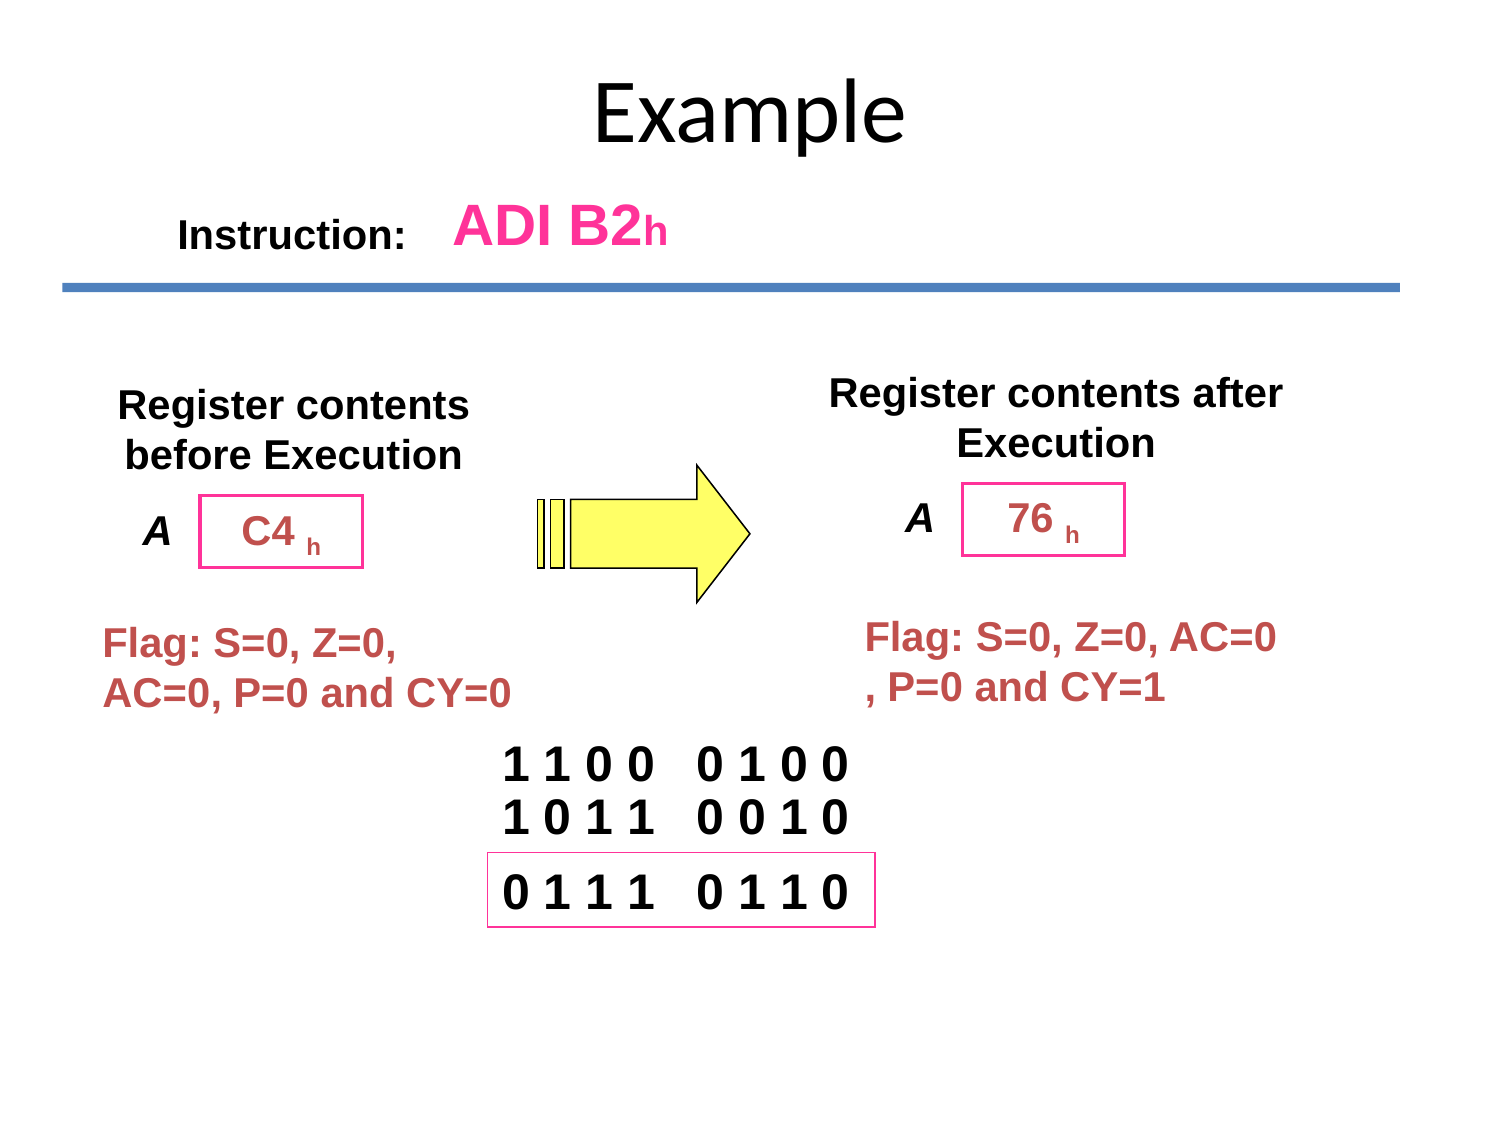

# Example
ADI B2h
Instruction:

Register contents after Execution
A
76 h
Register contents before Execution
A
C4 h
Flag: S=0, Z=0, AC=0, P=0 and CY=0

Flag: S=0, Z=0, AC=0 , P=0 and CY=1
1 1 0 0   0 1 0 0
1 0 1 1   0 0 1 0
0 1 1 1   0 1 1 0